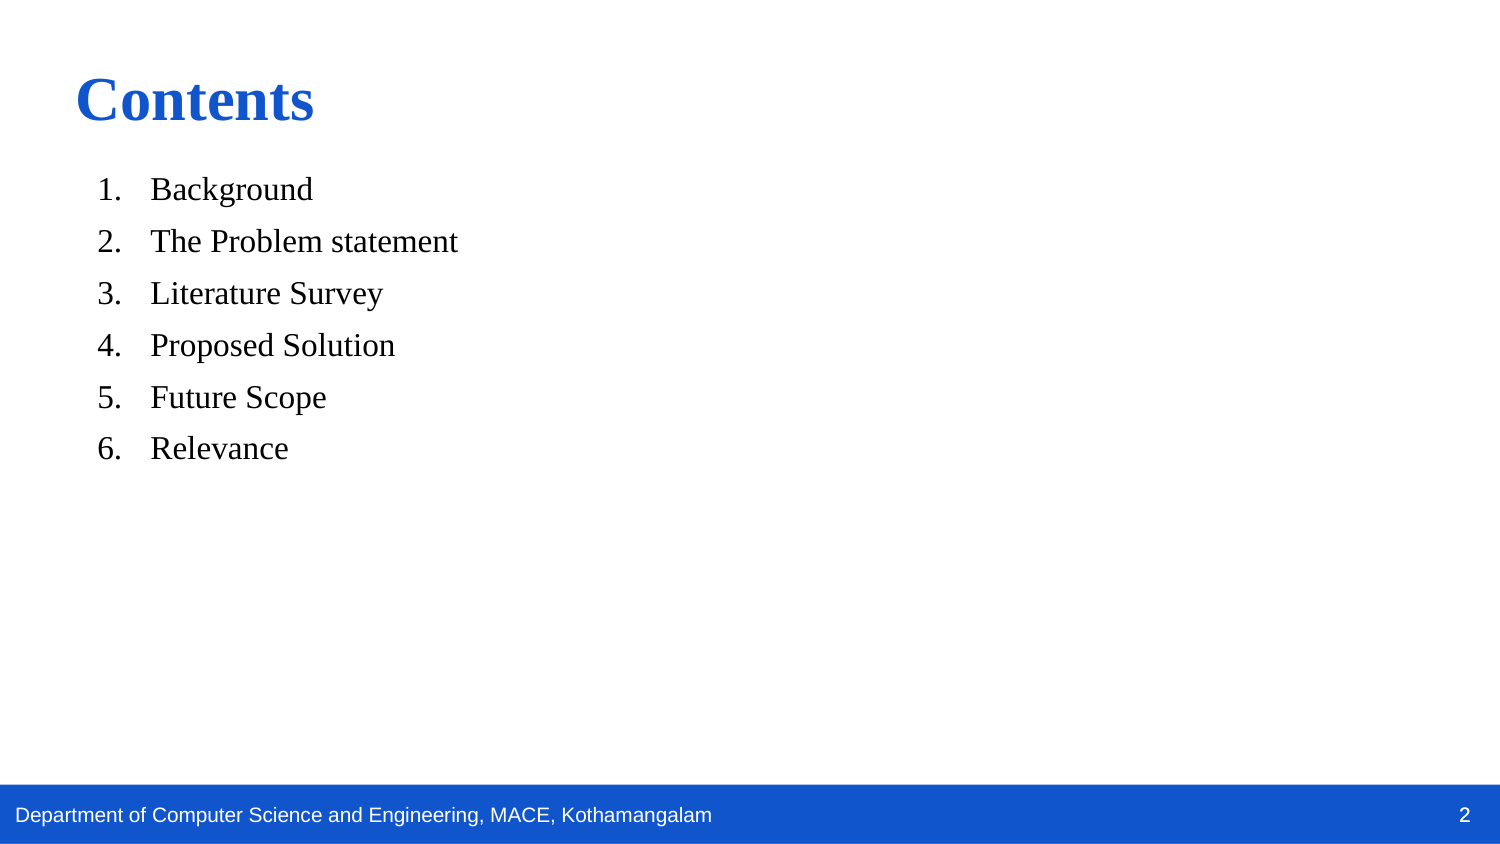

Contents

Background
The Problem statement
Literature Survey
Proposed Solution
Future Scope
Relevance

2
2